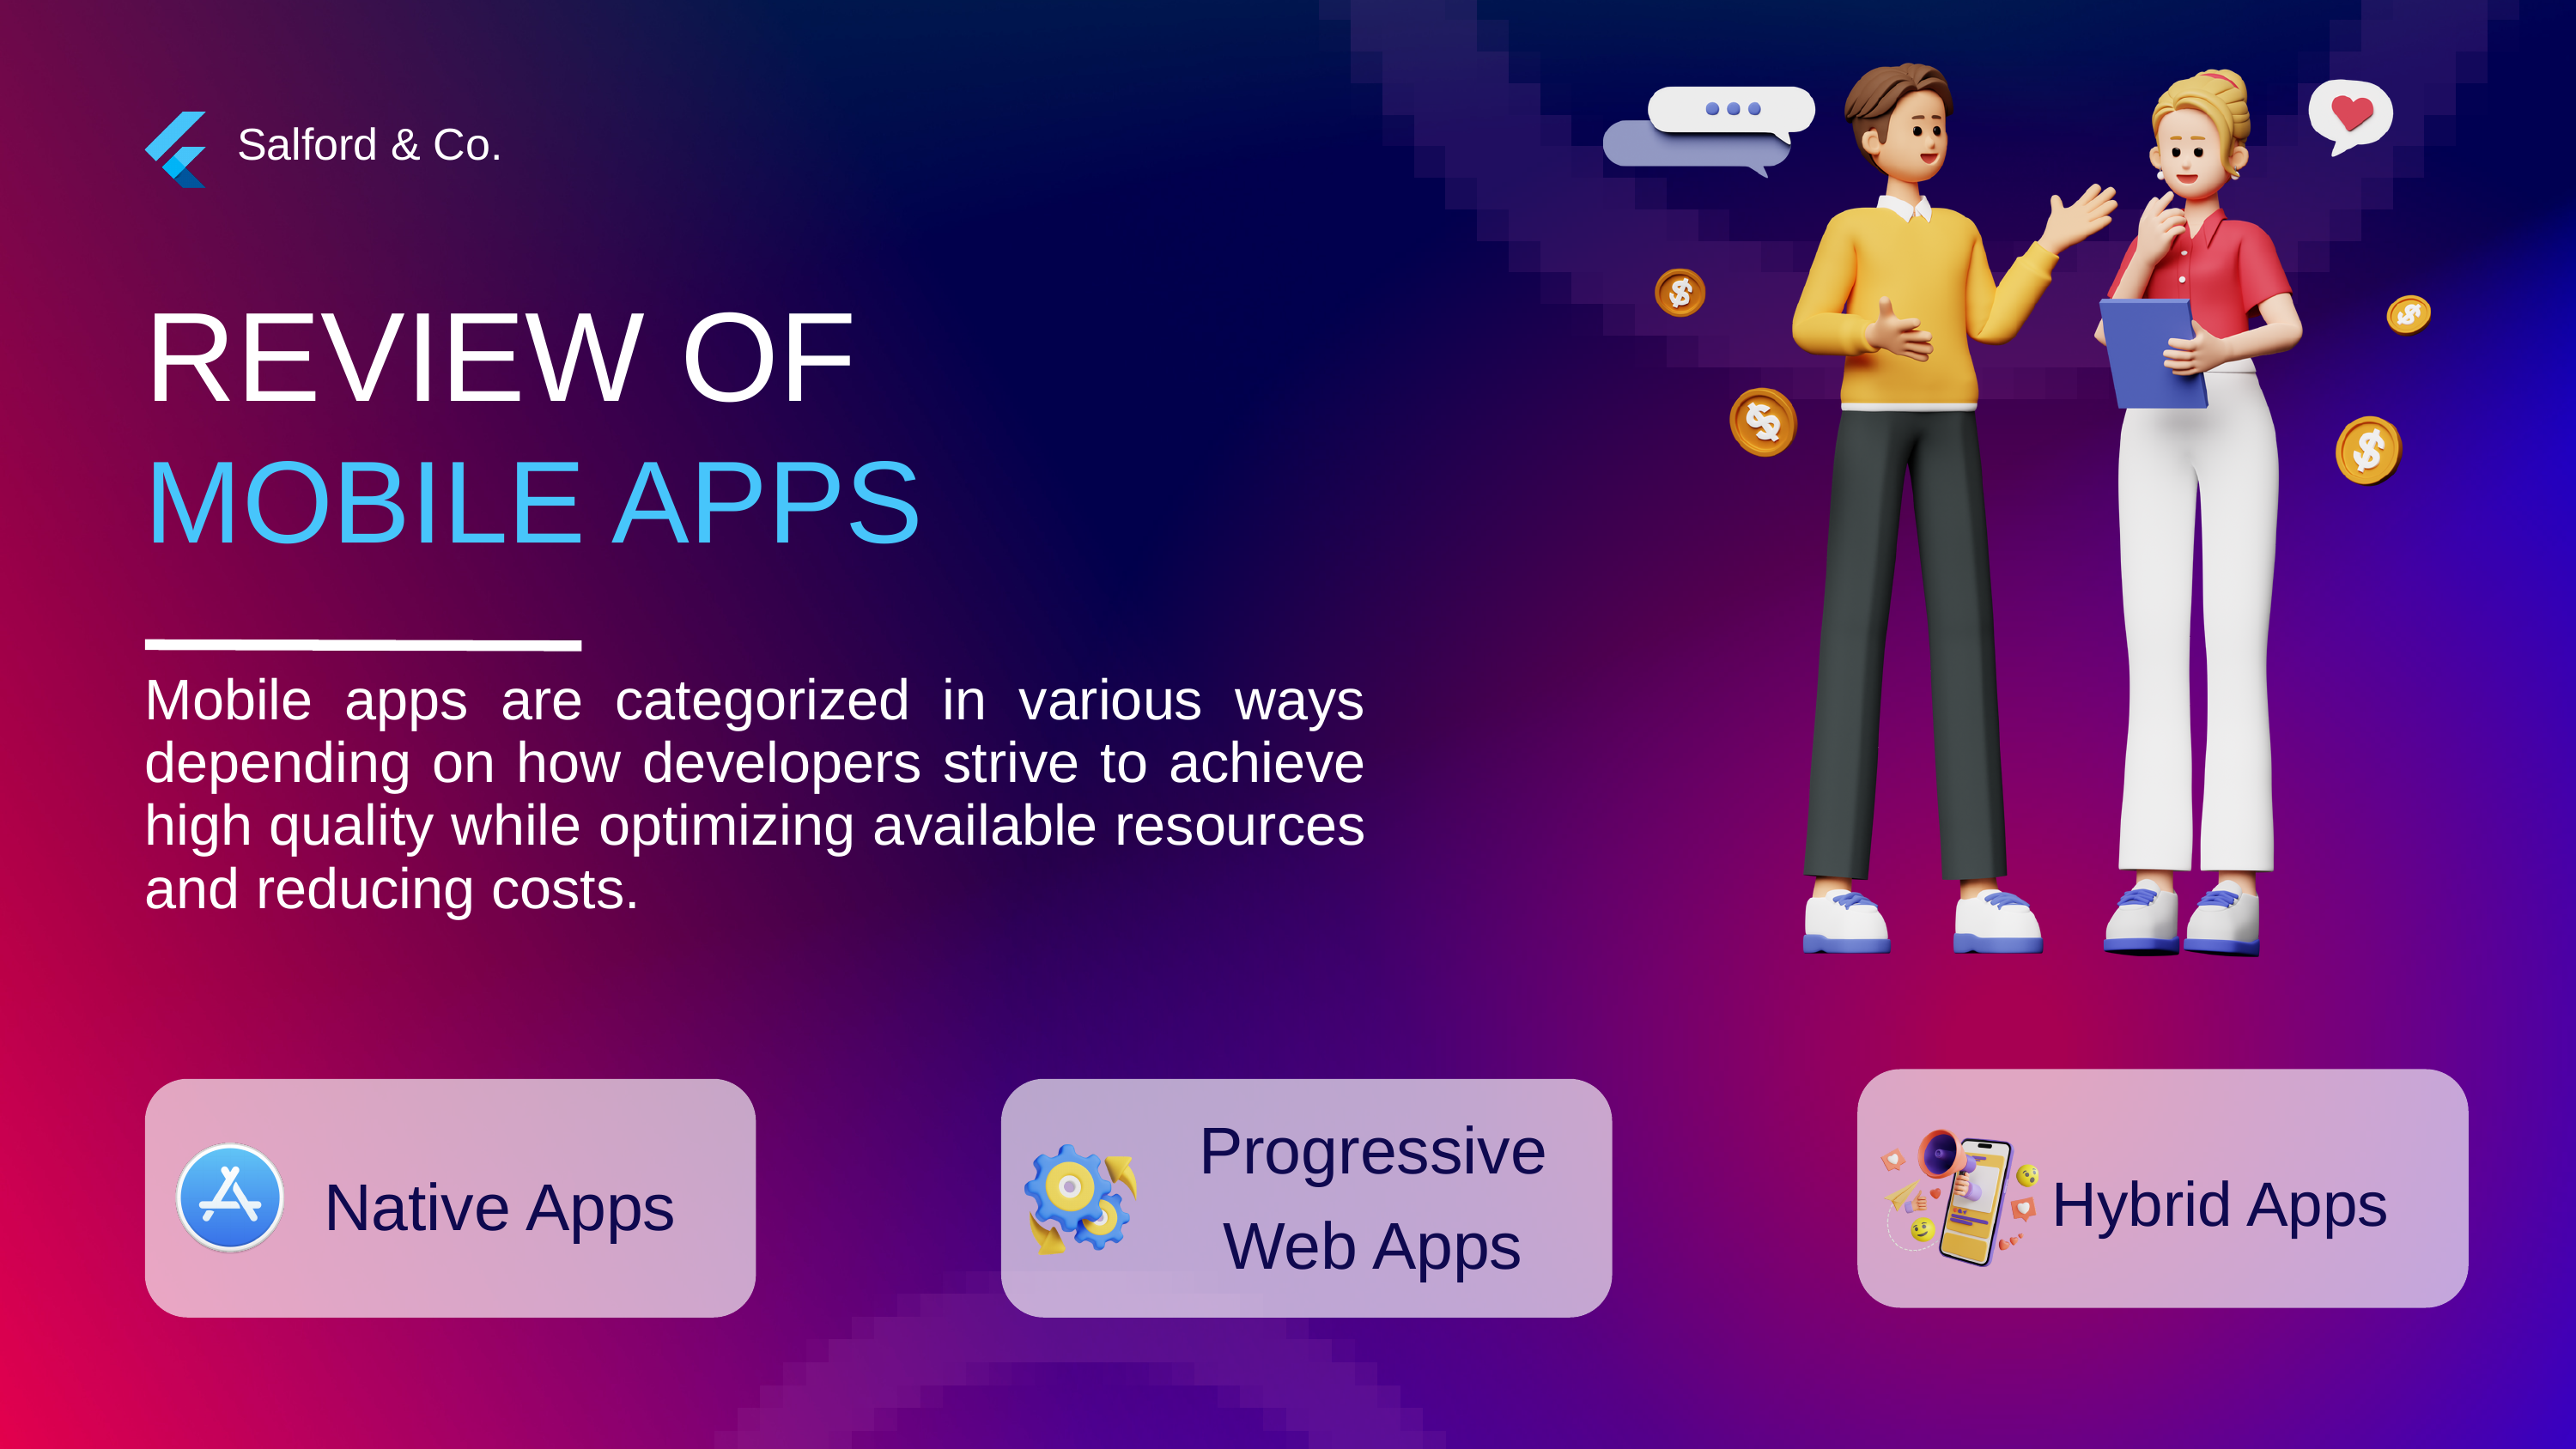

Salford & Co.
REVIEW OF
MOBILE APPS

Mobile apps are categorized in various ways depending on how developers strive to achieve high quality while optimizing available resources and reducing costs.

Native Apps

Progressive

Hybrid Apps
Web Apps